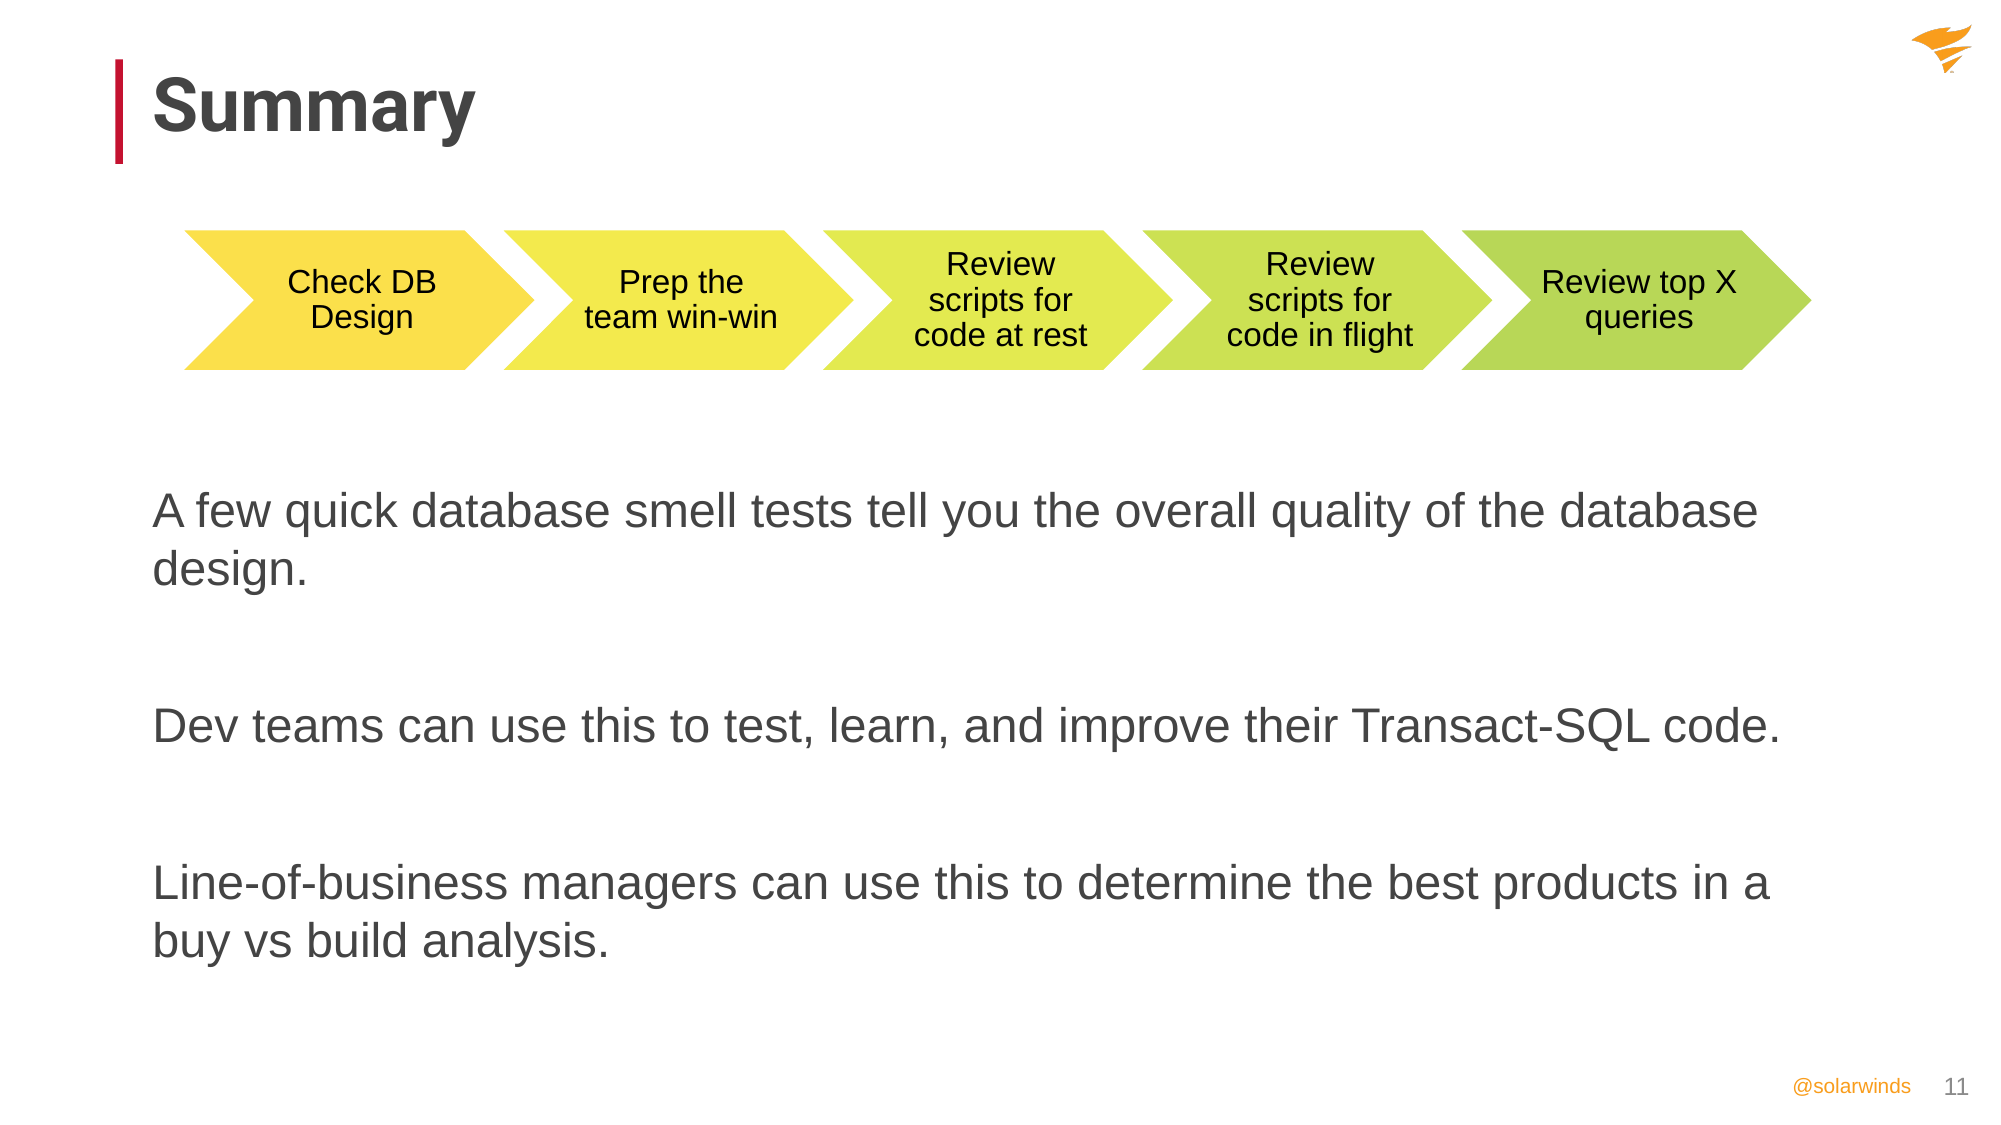

# Summary
Check DB Design
Prep the team win-win
Review scripts for code at rest
Review scripts for code in flight
Review top X queries
A few quick database smell tests tell you the overall quality of the database design.

Dev teams can use this to test, learn, and improve their Transact-SQL code.

Line-of-business managers can use this to determine the best products in a buy vs build analysis.